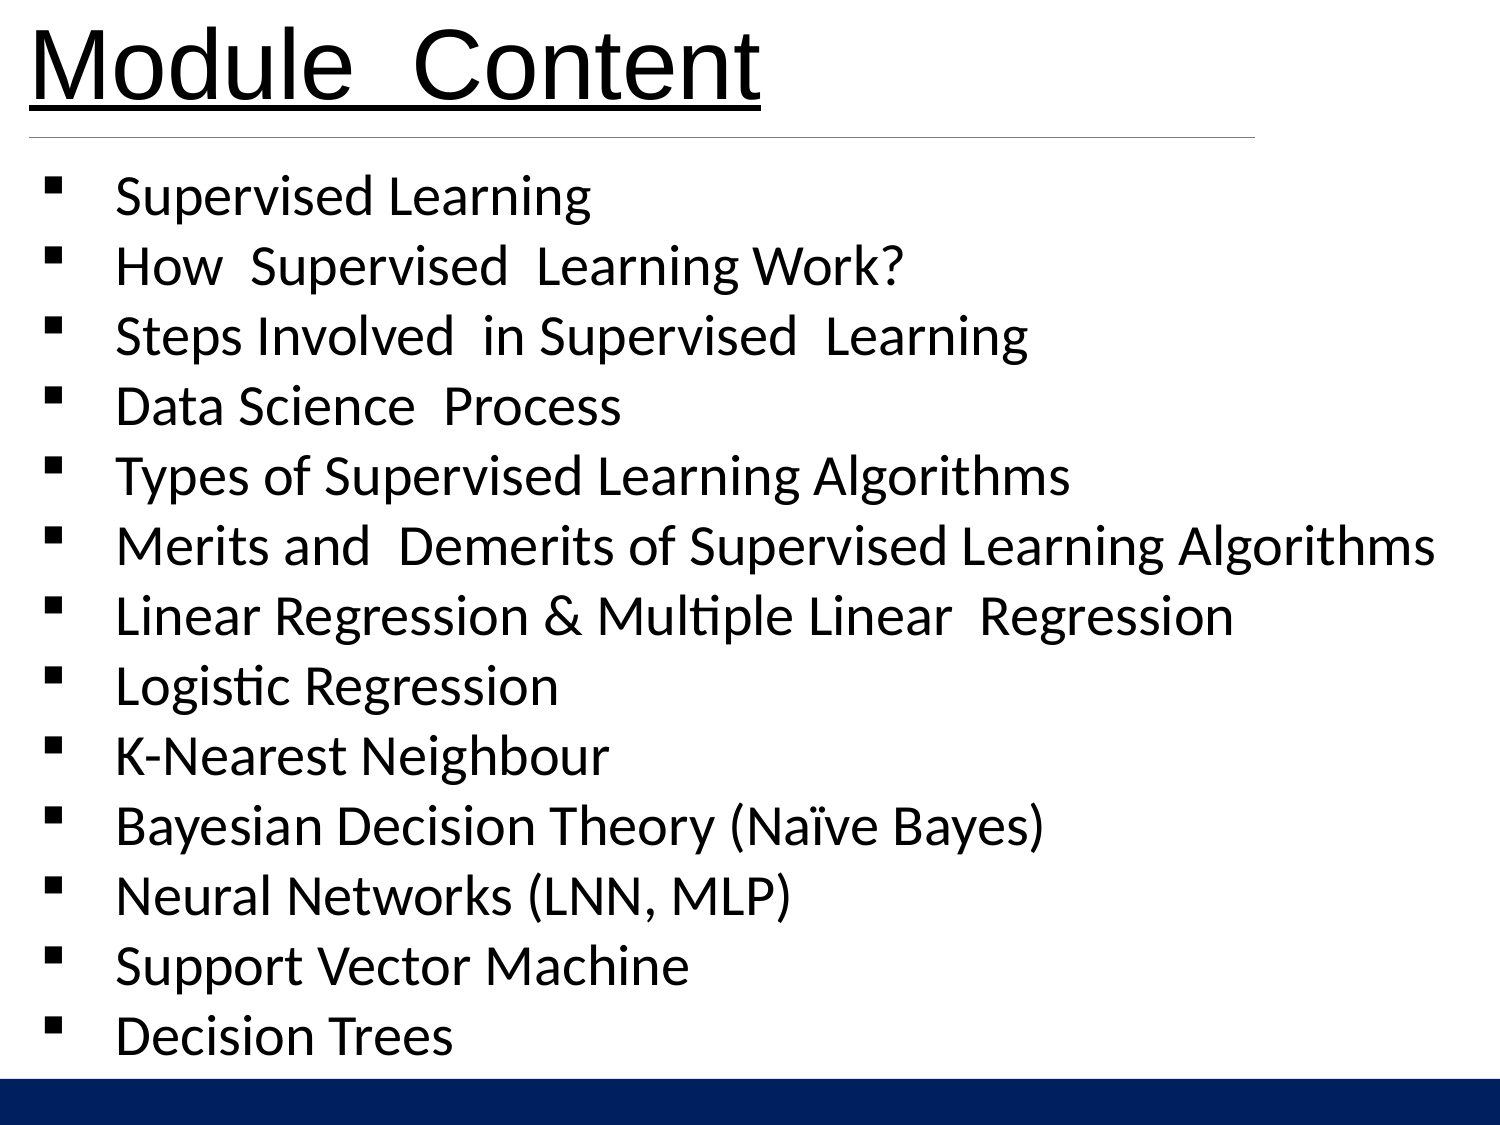

# Module  Content

Supervised Learning
How  Supervised  Learning Work?
Steps Involved  in Supervised  Learning
Data Science  Process
Types of Supervised Learning Algorithms
Merits and  Demerits of Supervised Learning Algorithms
Linear Regression & Multiple Linear  Regression
Logistic Regression
K-Nearest Neighbour
Bayesian Decision Theory (Naïve Bayes)
Neural Networks (LNN, MLP)
Support Vector Machine
Decision Trees